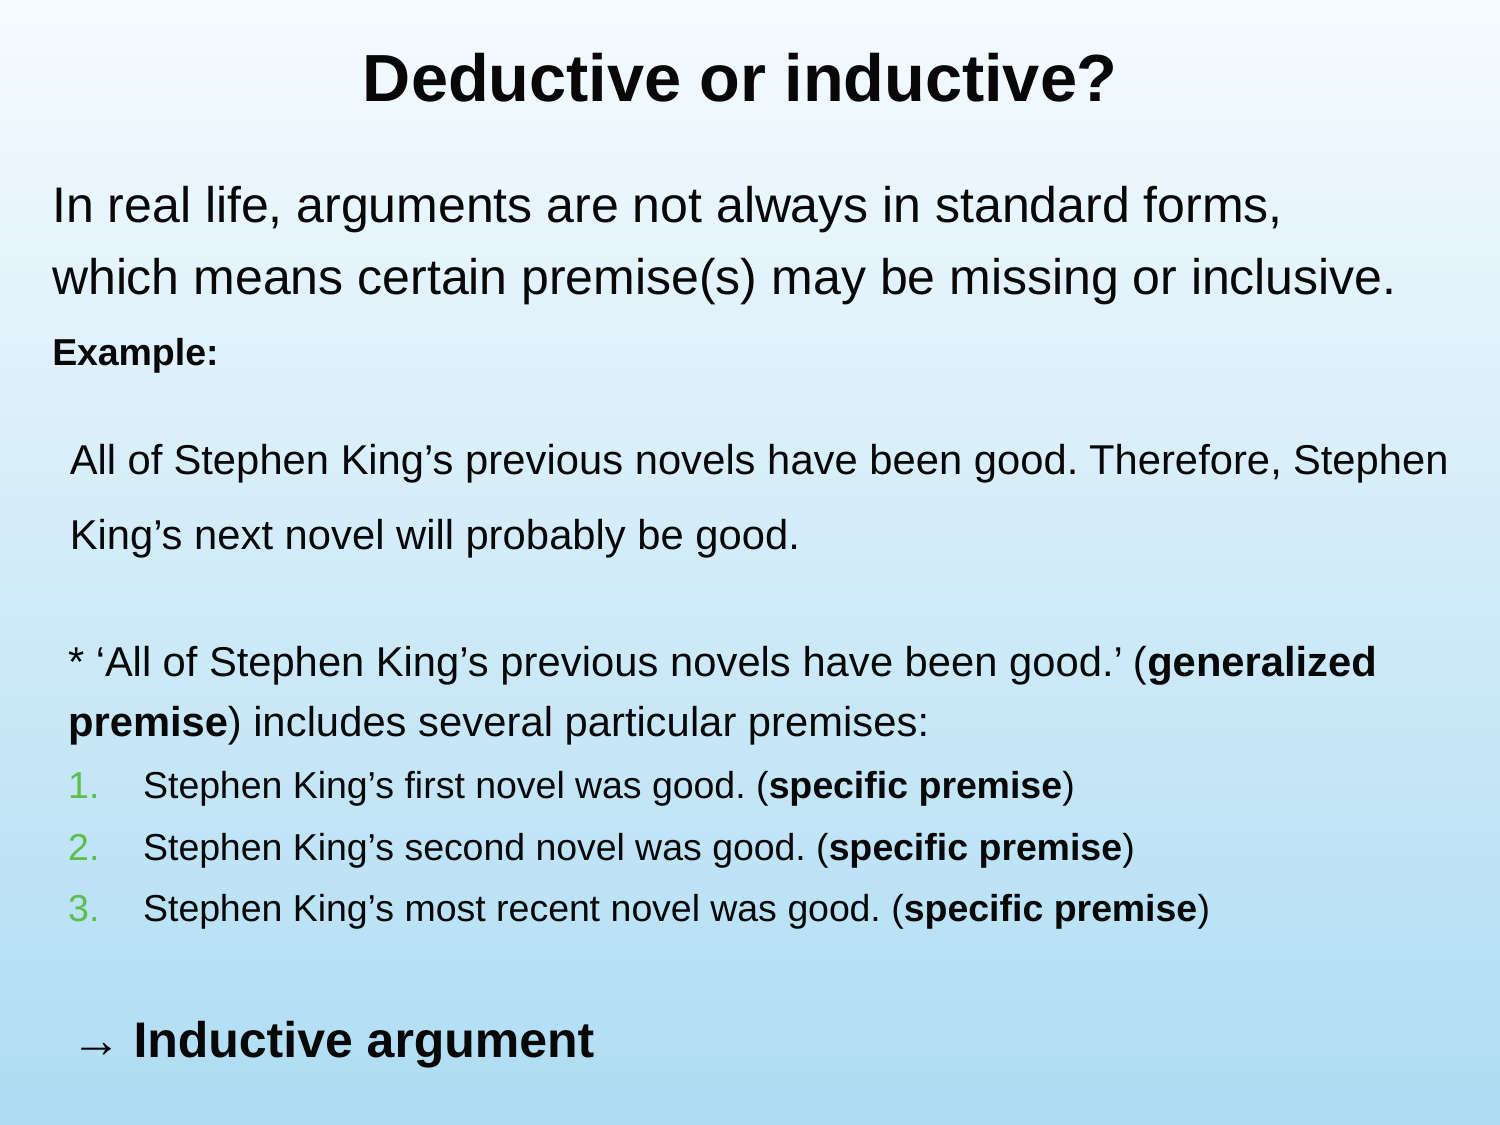

# Deductive or inductive?
In real life, arguments are not always in standard forms, which means certain premise(s) may be missing or inclusive.
Example:
All of Stephen King’s previous novels have been good. Therefore, Stephen King’s next novel will probably be good.
* ‘All of Stephen King’s previous novels have been good.’ (generalized premise) includes several particular premises:
Stephen King’s first novel was good. (specific premise)
Stephen King’s second novel was good. (specific premise)
Stephen King’s most recent novel was good. (specific premise)

→ Inductive argument